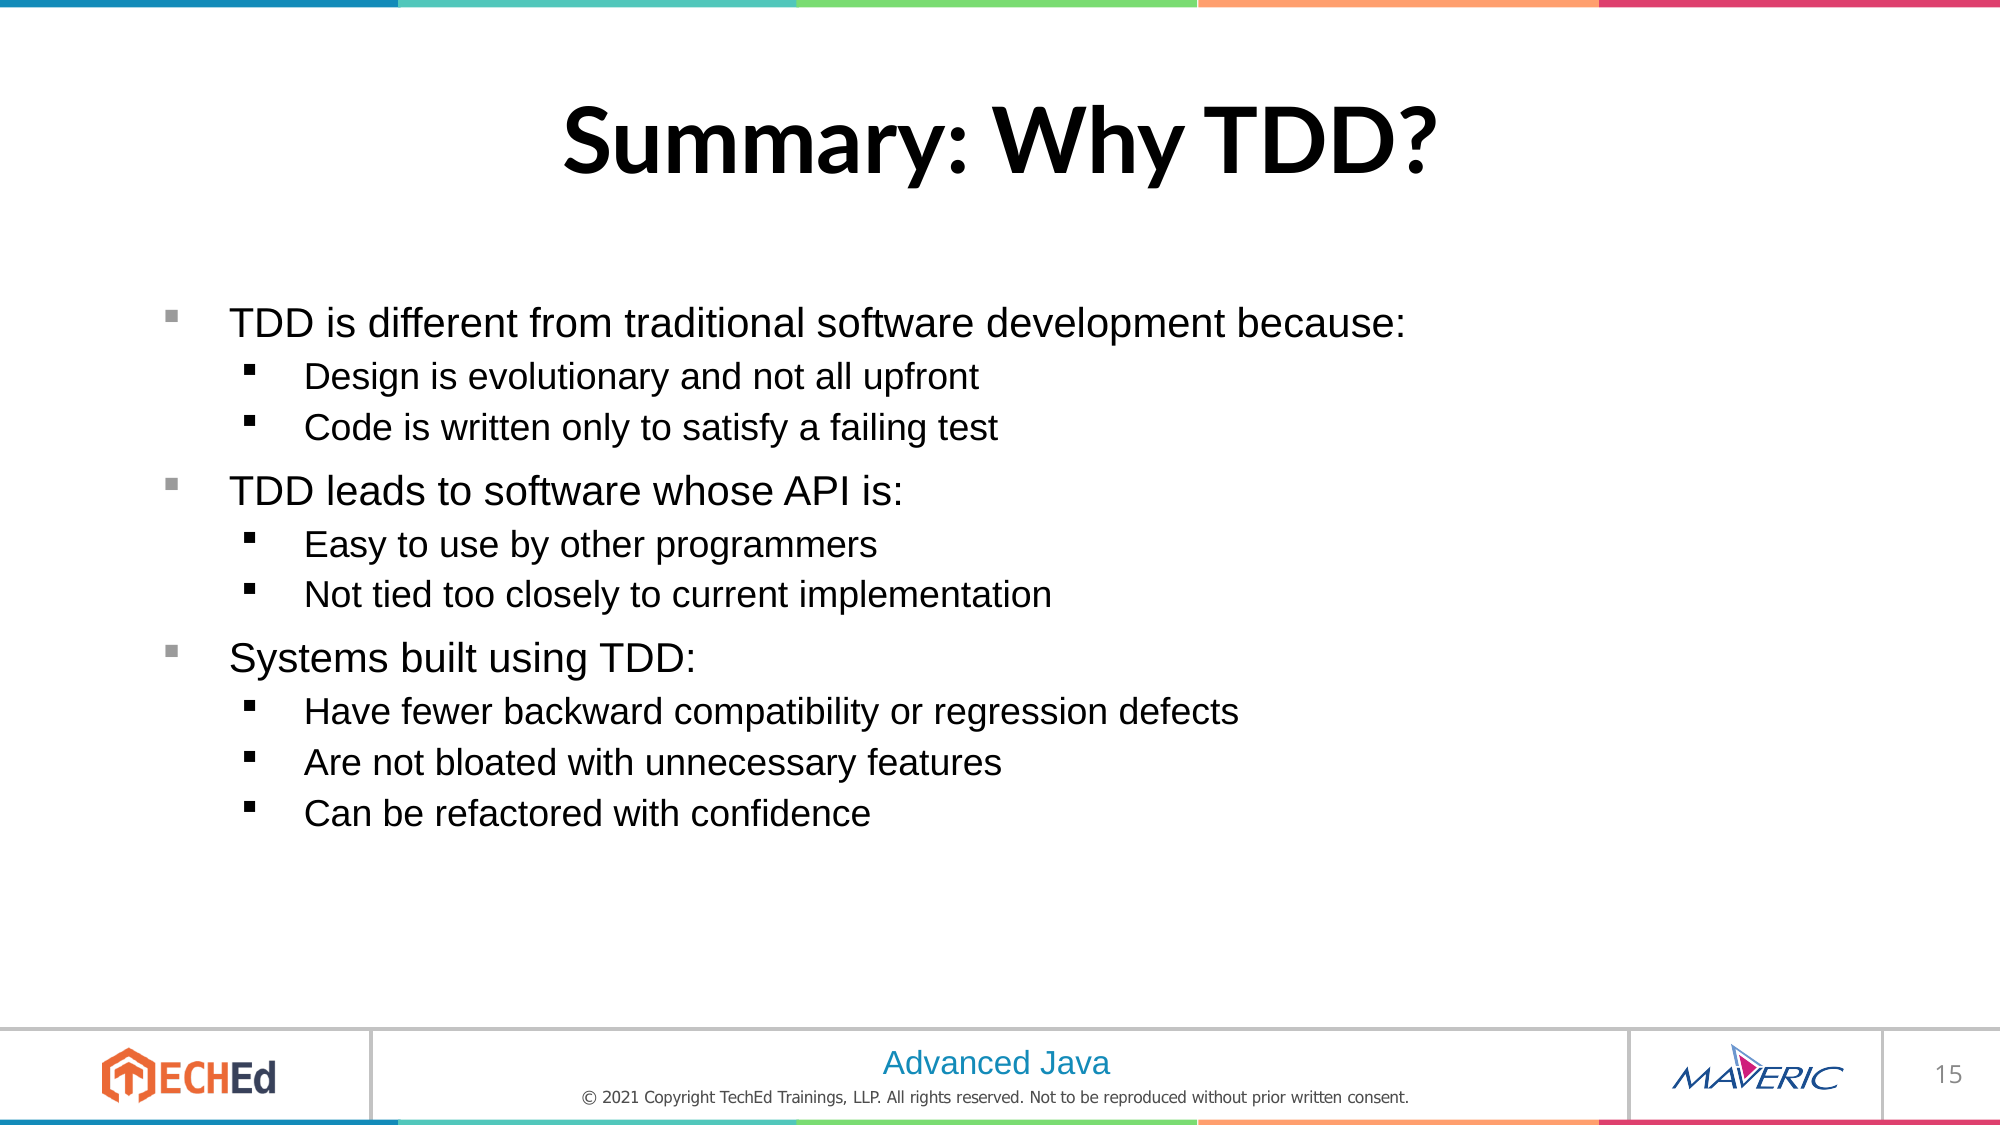

# Summary: Why TDD?
TDD is different from traditional software development because:
Design is evolutionary and not all upfront
Code is written only to satisfy a failing test
TDD leads to software whose API is:
Easy to use by other programmers
Not tied too closely to current implementation
Systems built using TDD:
Have fewer backward compatibility or regression defects
Are not bloated with unnecessary features
Can be refactored with confidence